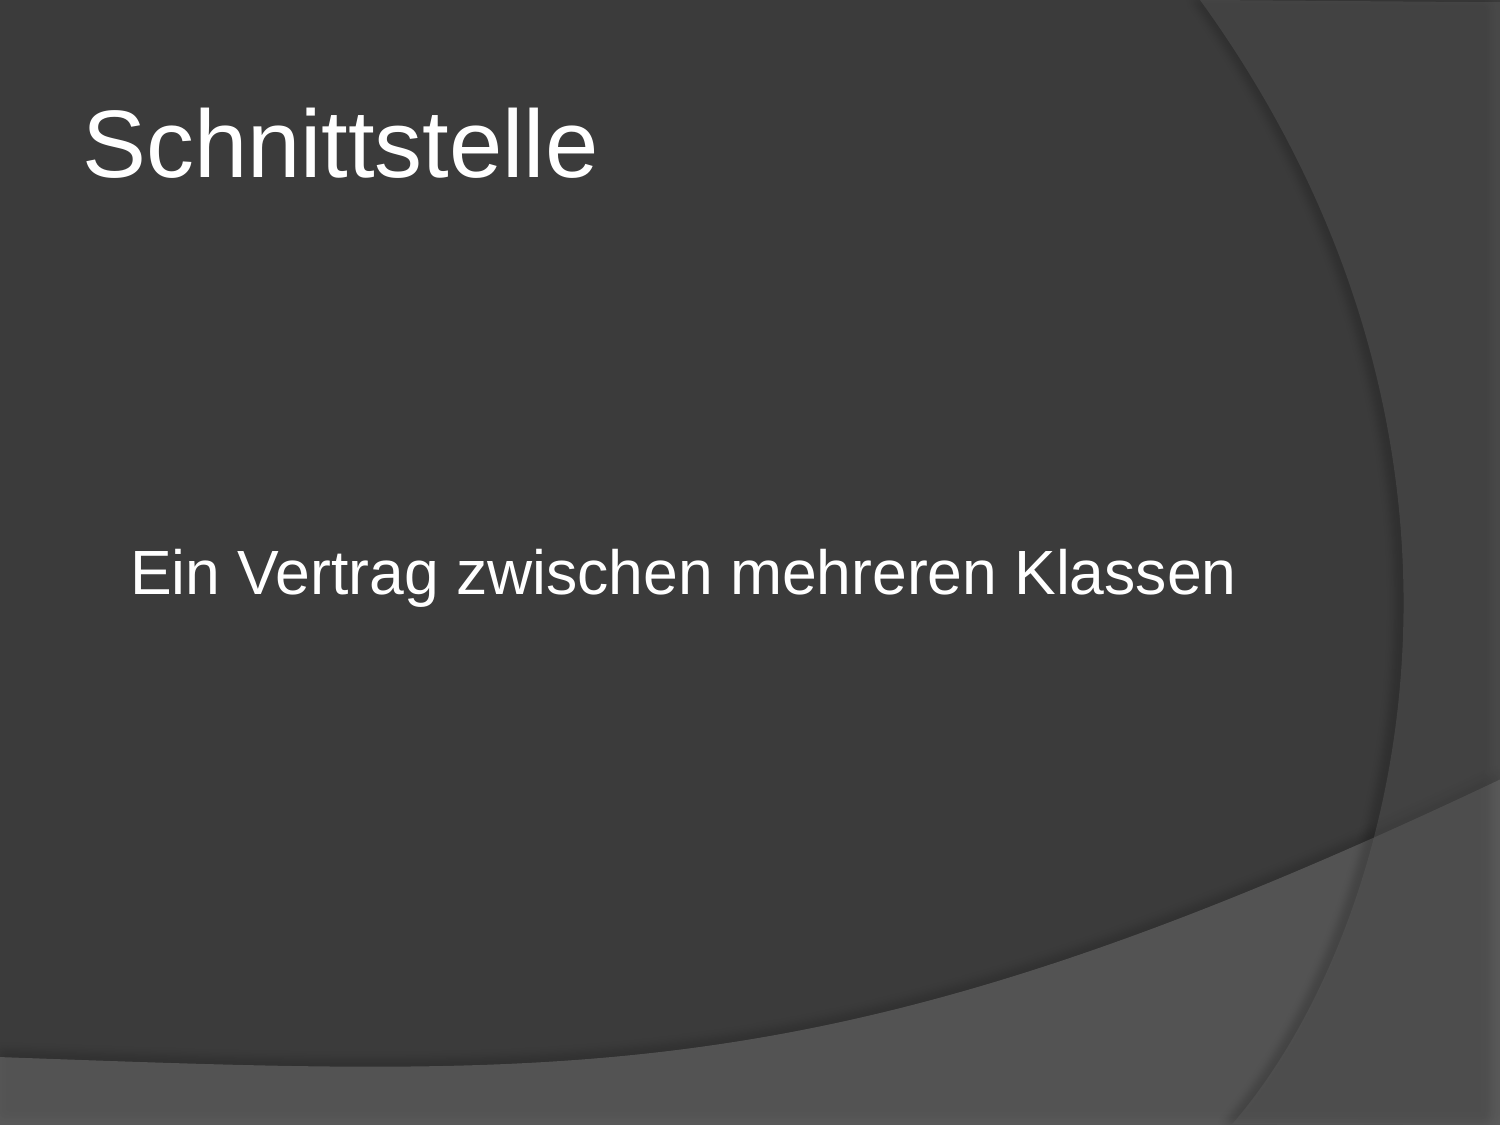

# Schnittstelle

  Ein Vertrag zwischen mehreren Klassen